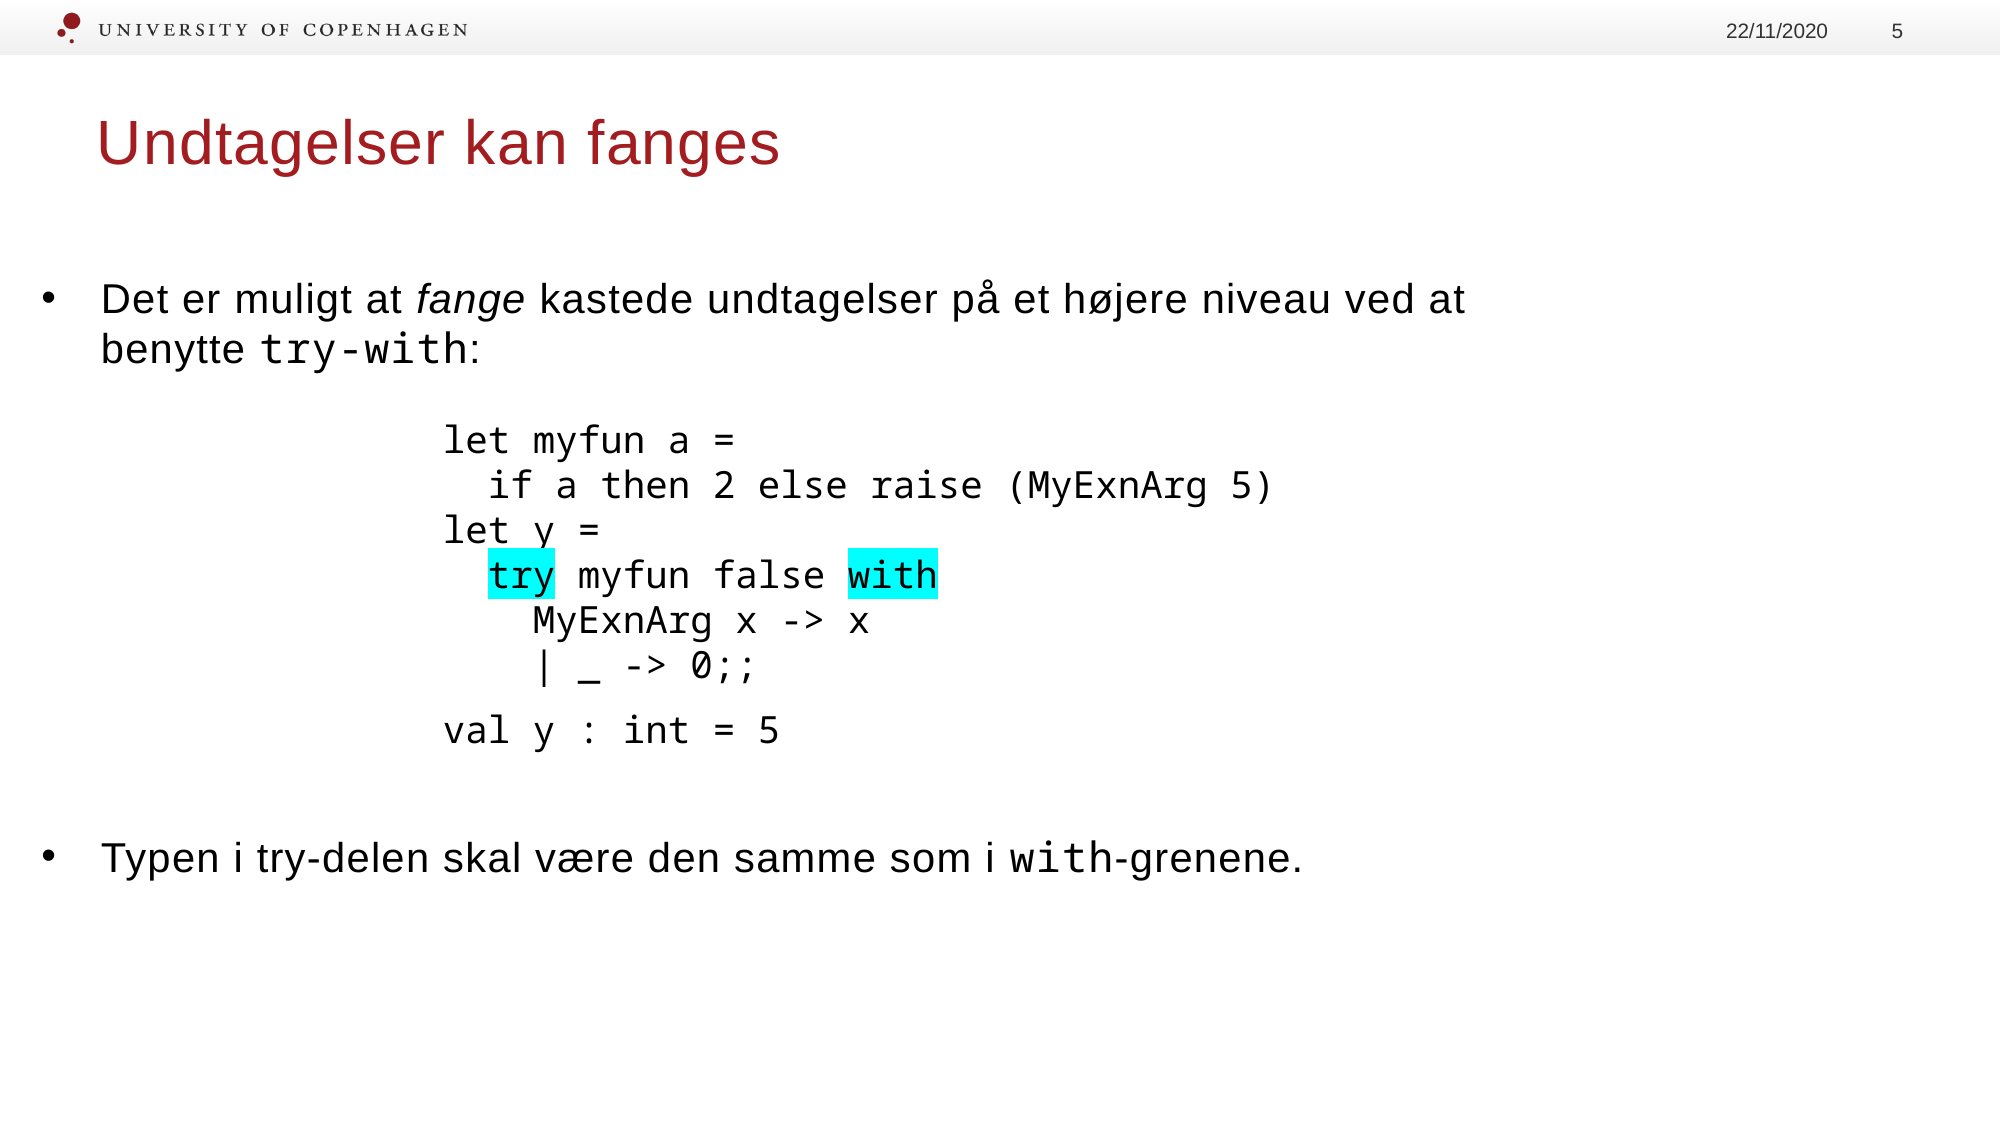

22/11/2020
5
# Undtagelser kan fanges
Det er muligt at fange kastede undtagelser på et højere niveau ved at benytte try-with:

let myfun a =
  if a then 2 else raise (MyExnArg 5)
let y =
  try myfun false with
    MyExnArg x -> x
    | _ -> 0;;
val y : int = 5
Typen i try-delen skal være den samme som i with-grenene.